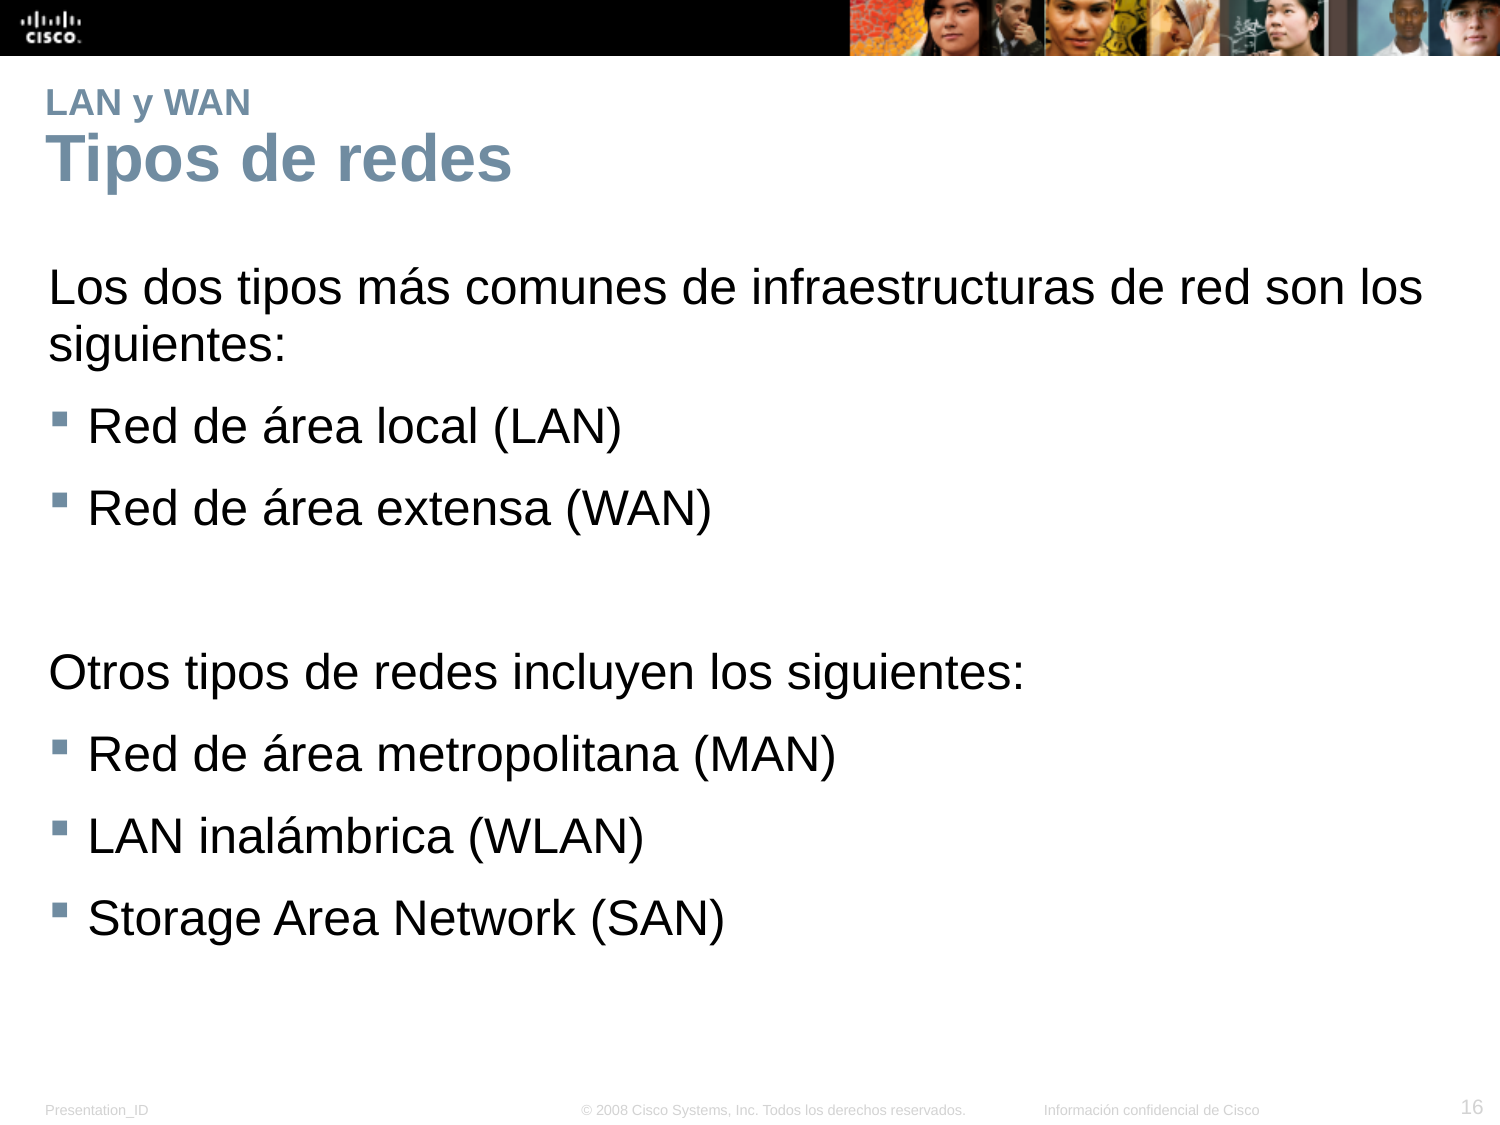

# LAN y WAN Tipos de redes
Los dos tipos más comunes de infraestructuras de red son los siguientes:
Red de área local (LAN)
Red de área extensa (WAN)

Otros tipos de redes incluyen los siguientes:
Red de área metropolitana (MAN)
LAN inalámbrica (WLAN)
Storage Area Network (SAN)